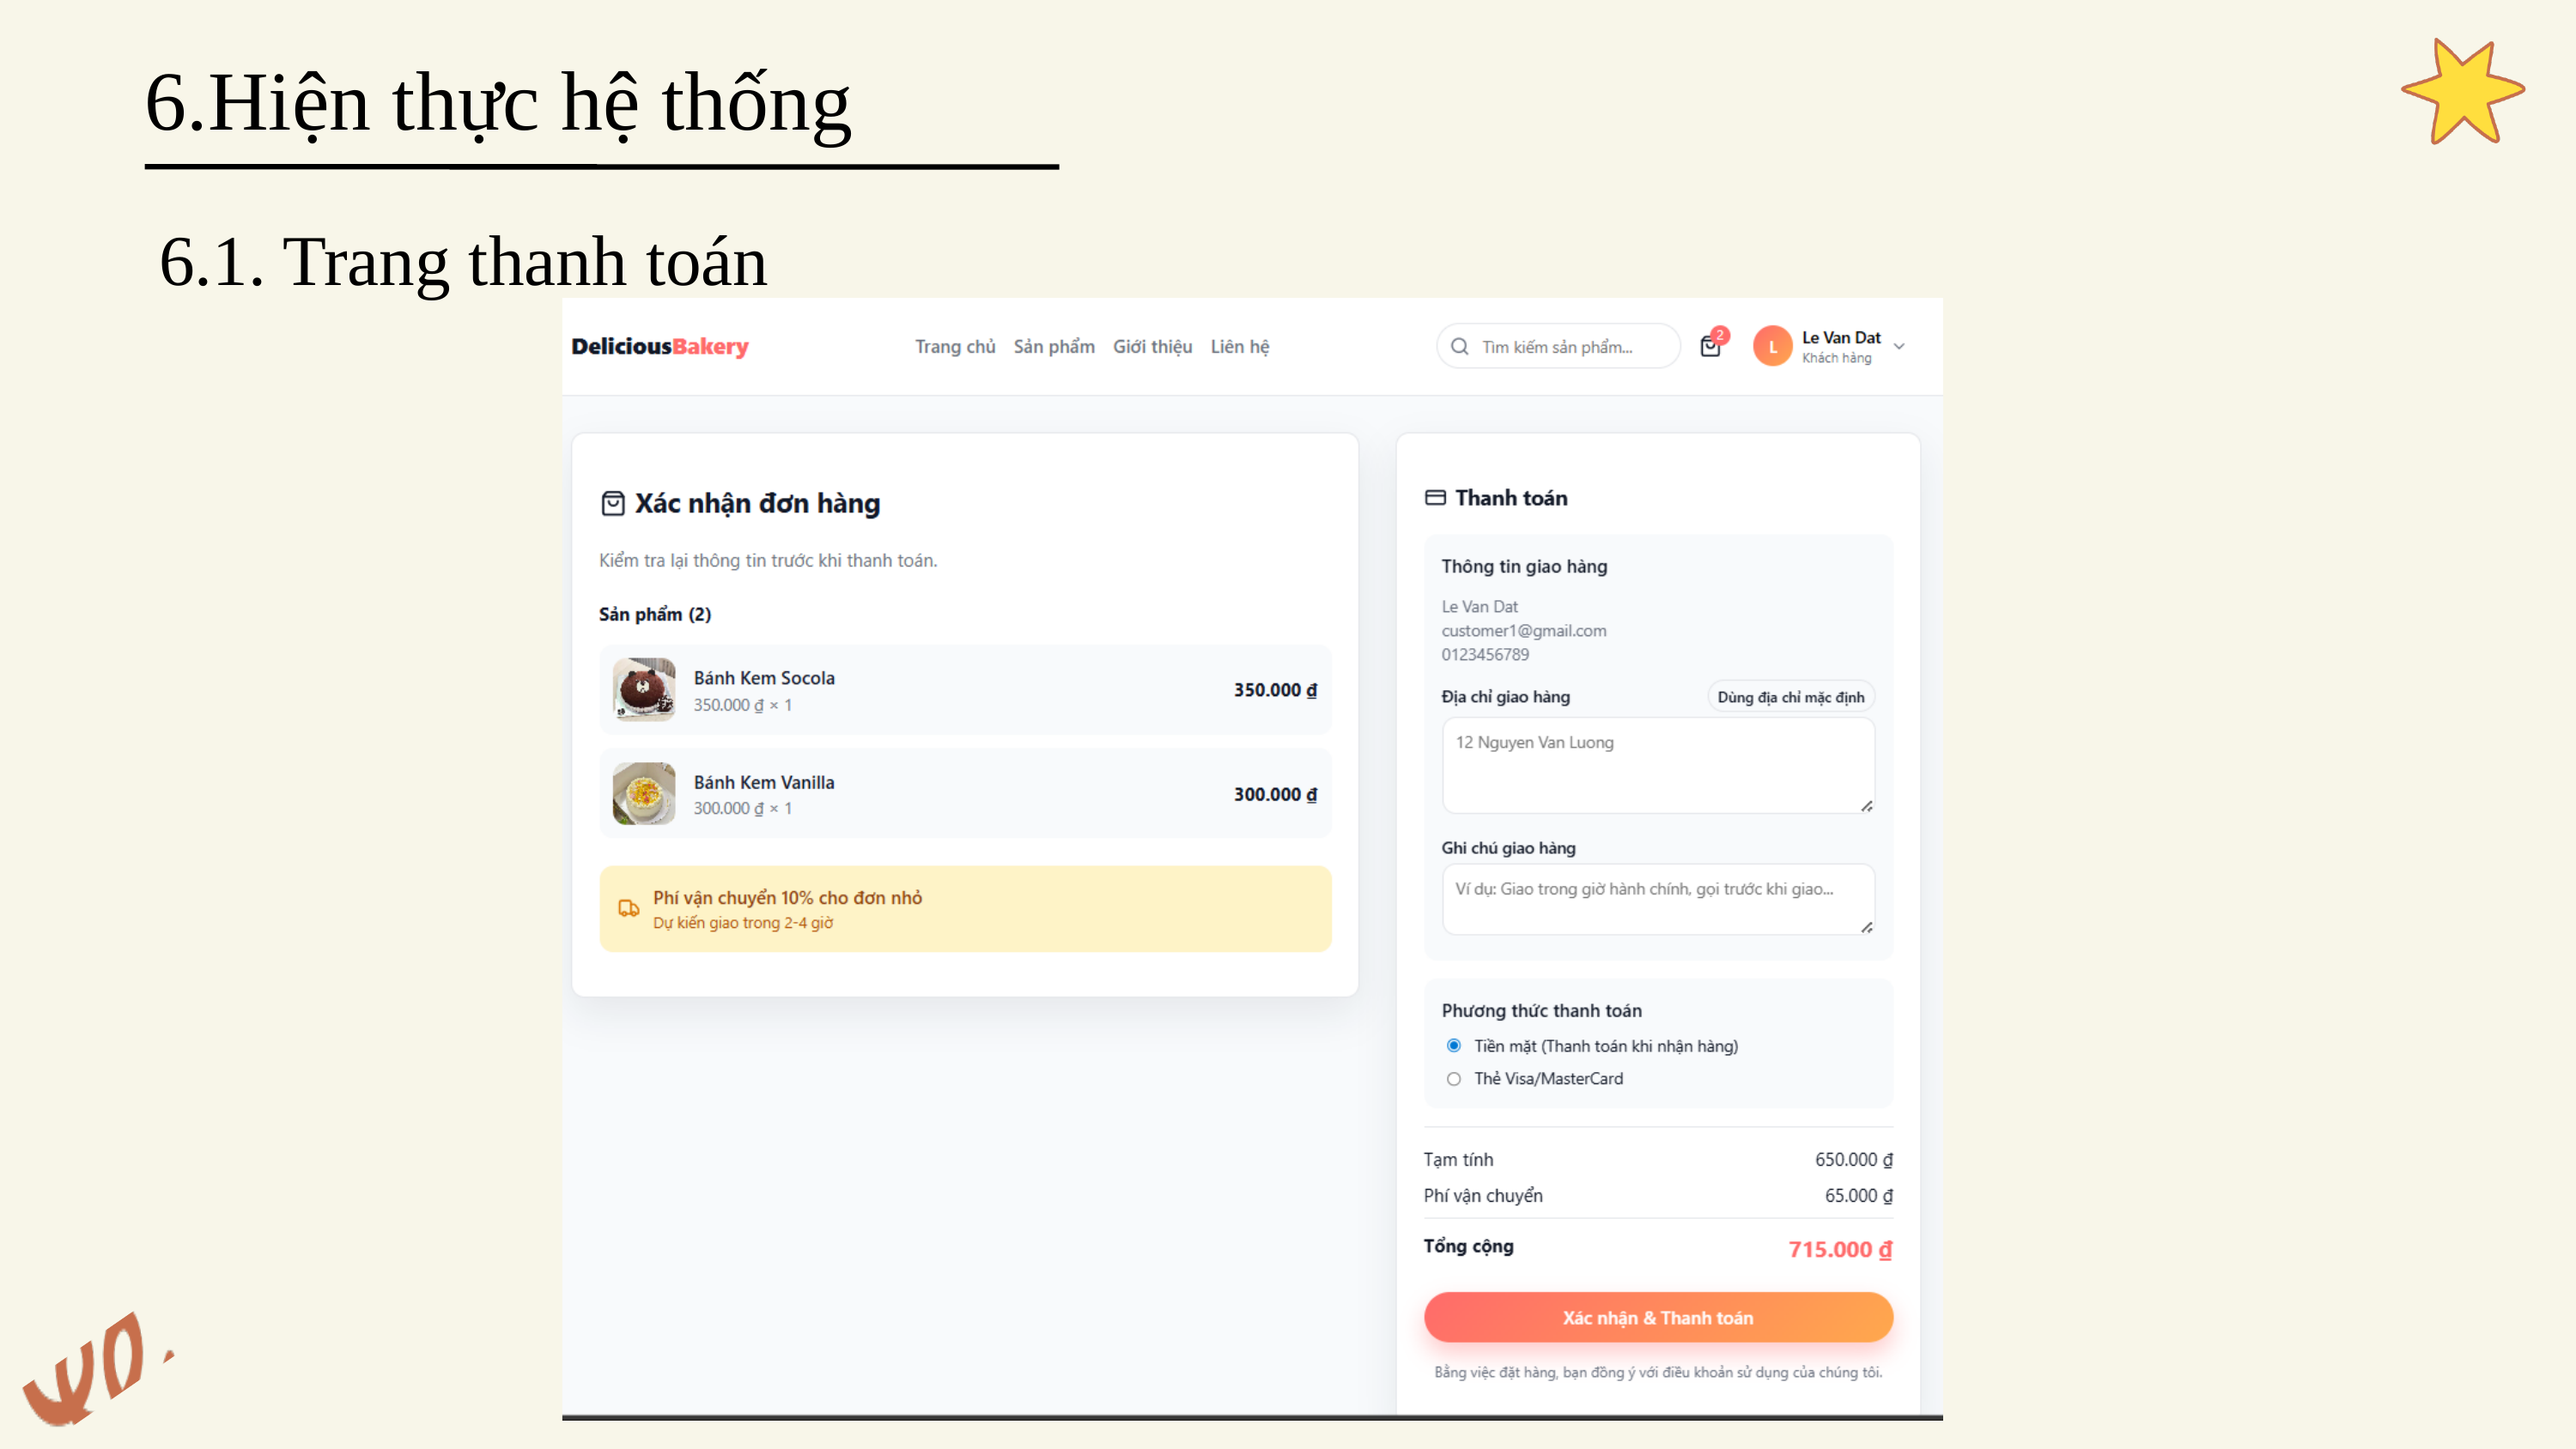

6.Hiện thực hệ thống

6.1. Trang thanh toán